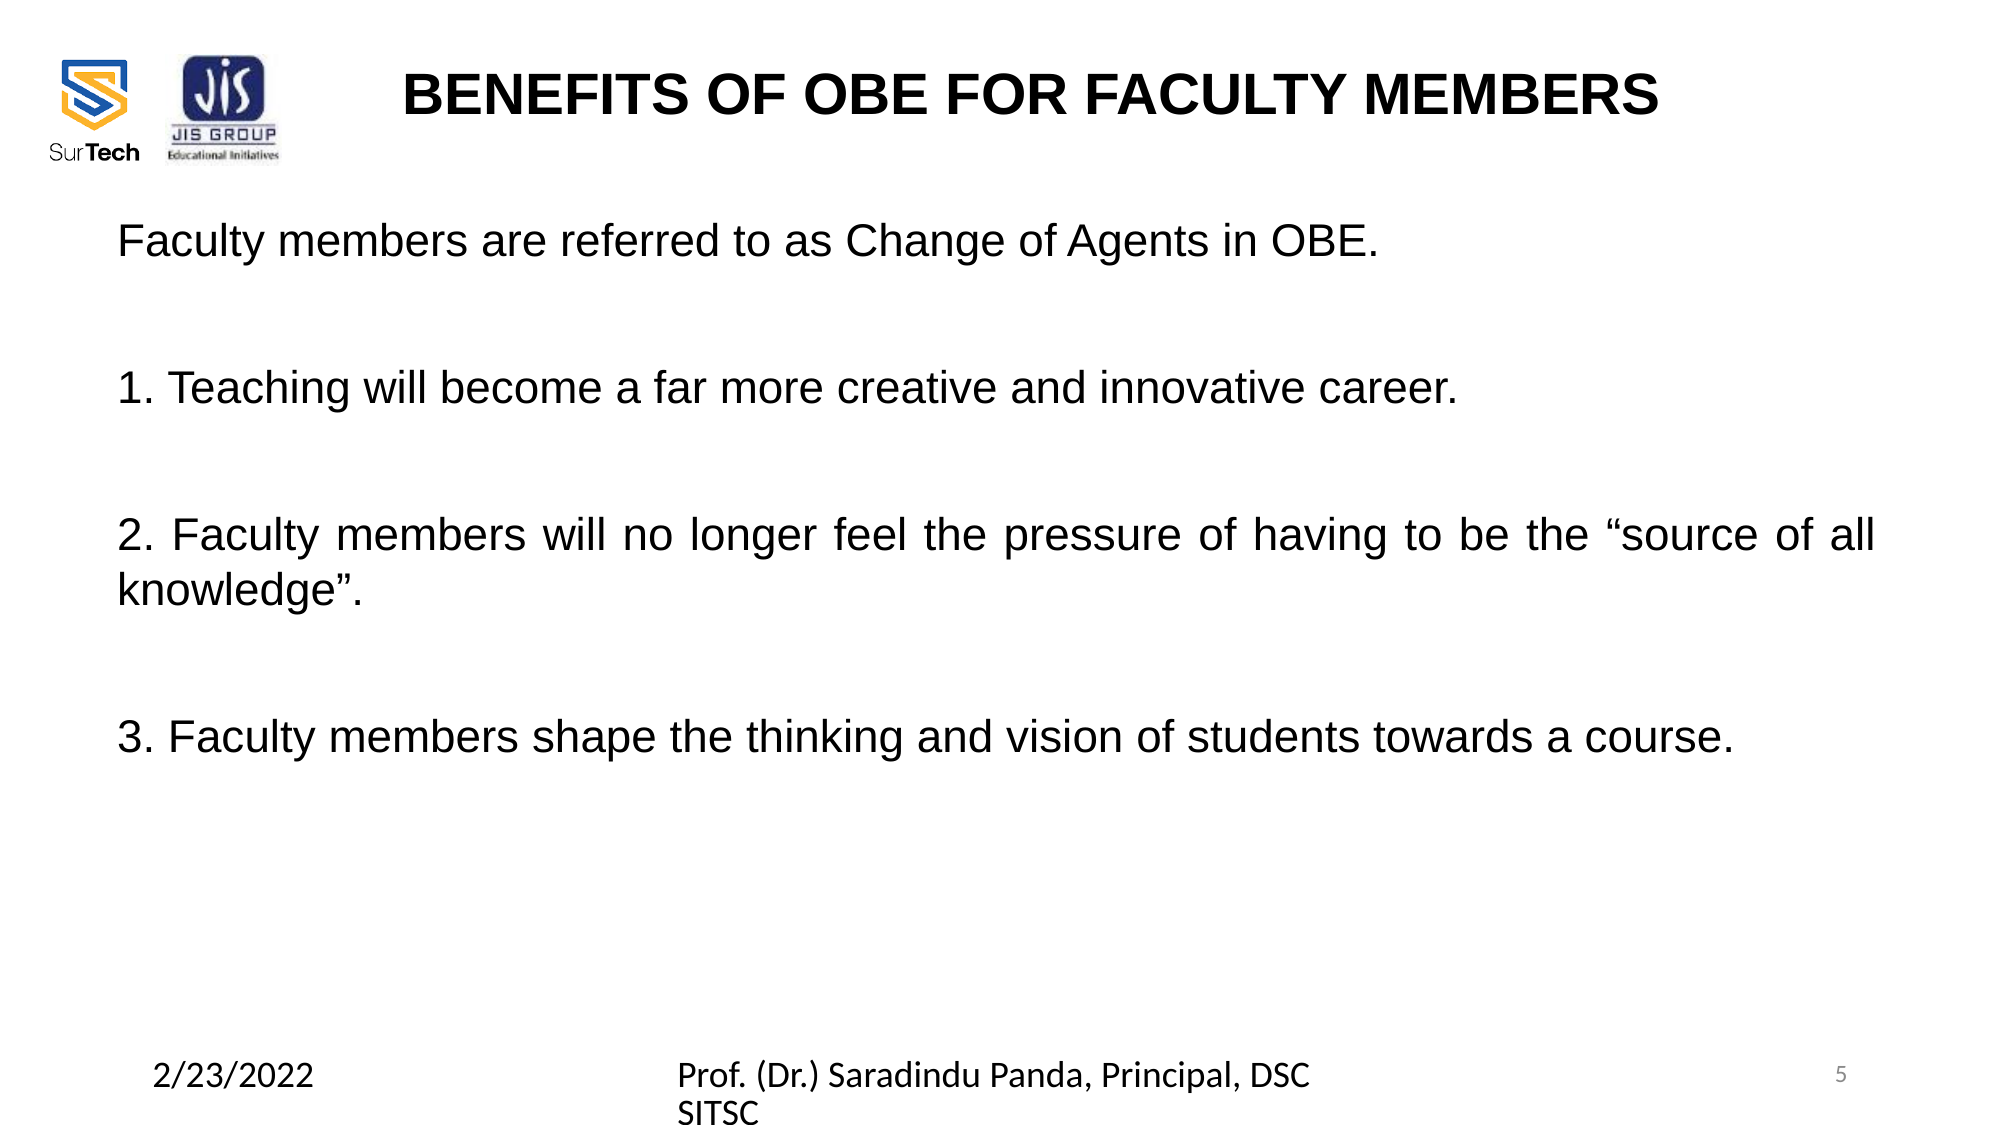

# BENEFITS OF OBE FOR FACULTY MEMBERS
Faculty members are referred to as Change of Agents in OBE.
1. Teaching will become a far more creative and innovative career.
2. Faculty members will no longer feel the pressure of having to be the “source of all
knowledge”.
3. Faculty members shape the thinking and vision of students towards a course.

2/23/2022
Prof. (Dr.) Saradindu Panda, Principal, DSCSITSC
5